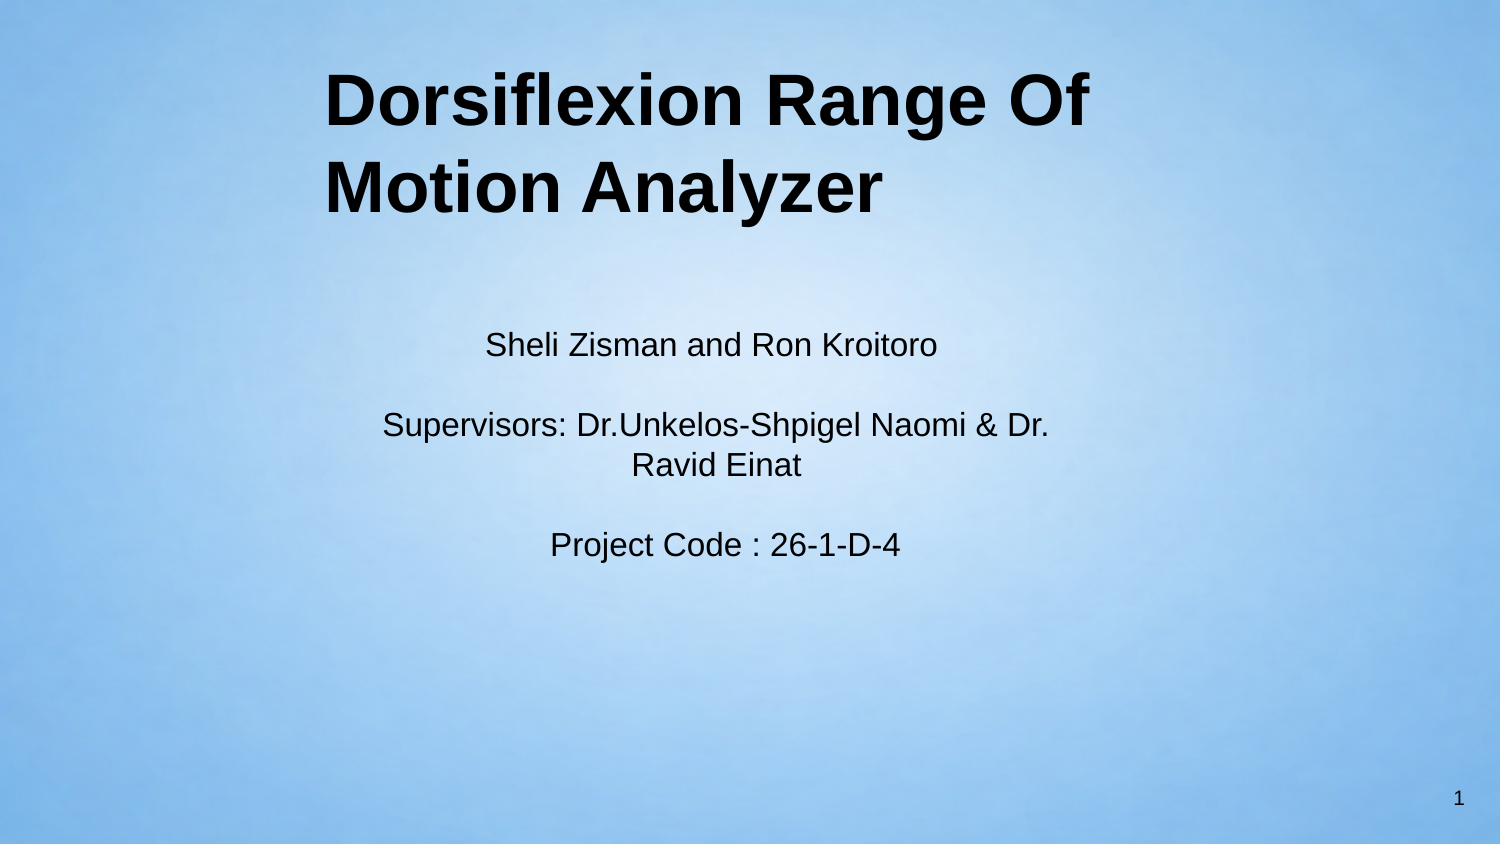

Dorsiflexion Range Of Motion Analyzer
Sheli Zisman and Ron Kroitoro

Supervisors: Dr.Unkelos-Shpigel Naomi & Dr. Ravid Einat

  Project Code : 26-1-D-4
1